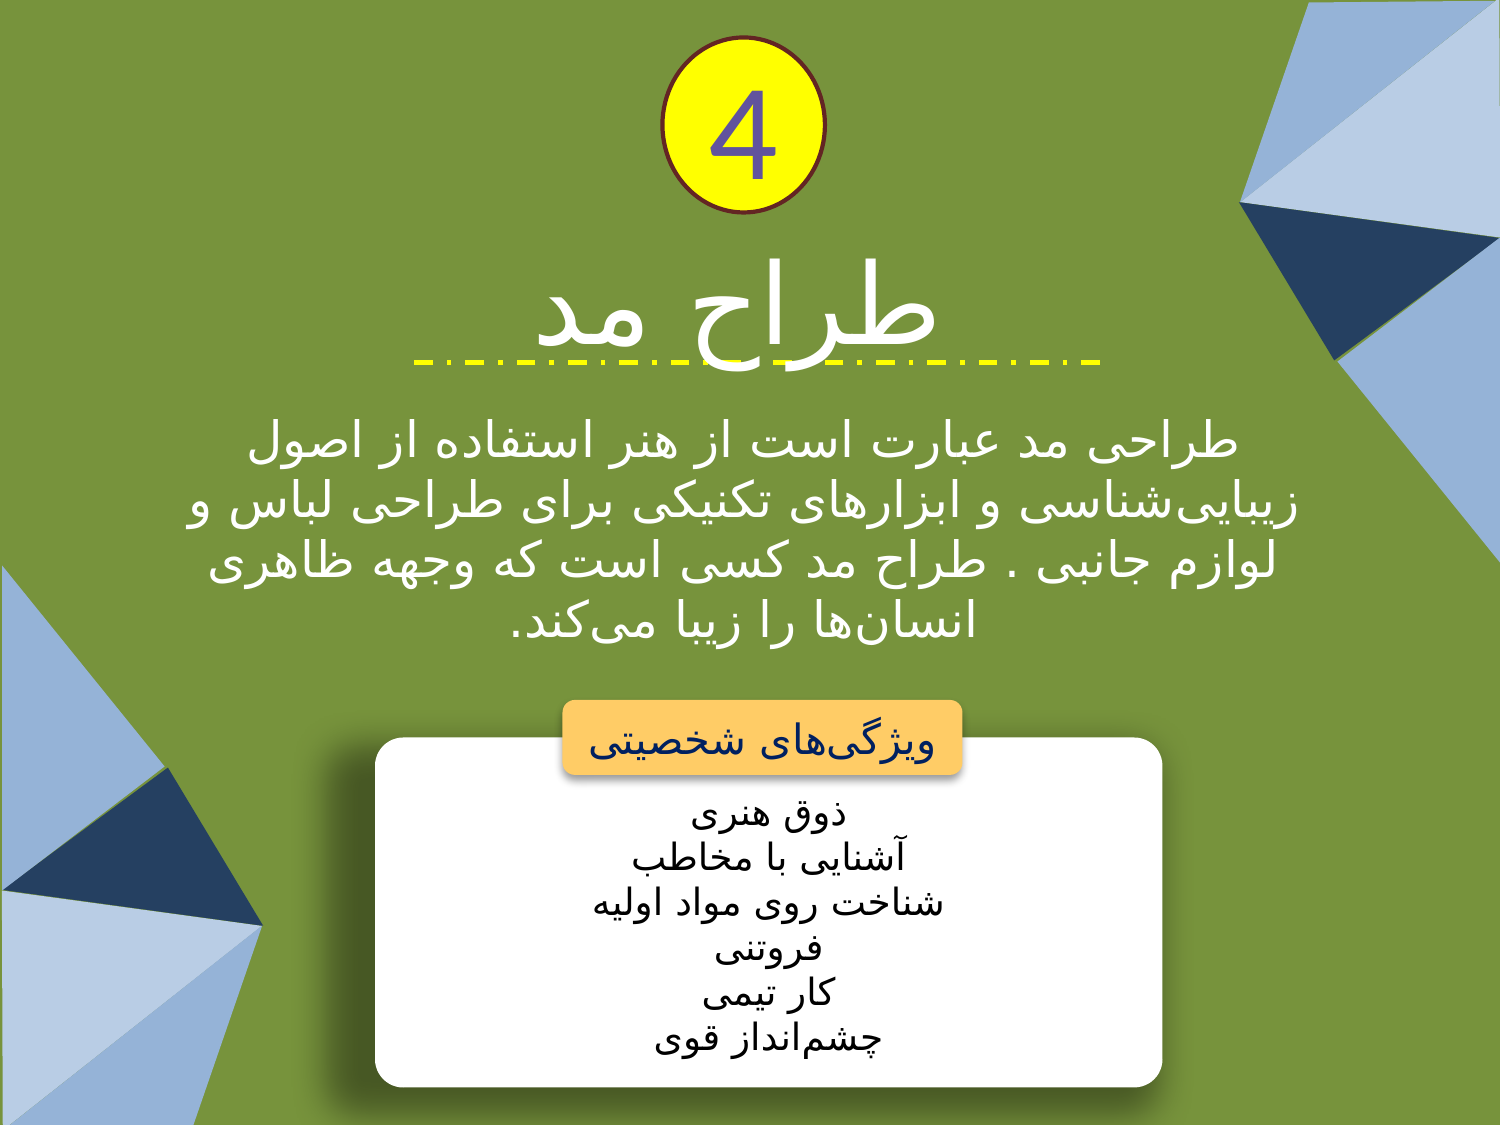

4
طراح مد
طراحی مد عبارت است از هنر استفاده از اصول زیبایی‌شناسی و ابزارهای تکنیکی برای طراحی لباس و لوازم جانبی . طراح مد کسی است که وجهه ظاهری انسان‌ها را زیبا می‌کند.

ویژگی‌های شخصیتی

ذوق هنری
آشنایی با مخاطب
شناخت روی مواد اولیه
فروتنی
کار تیمی
چشم‌انداز قوی